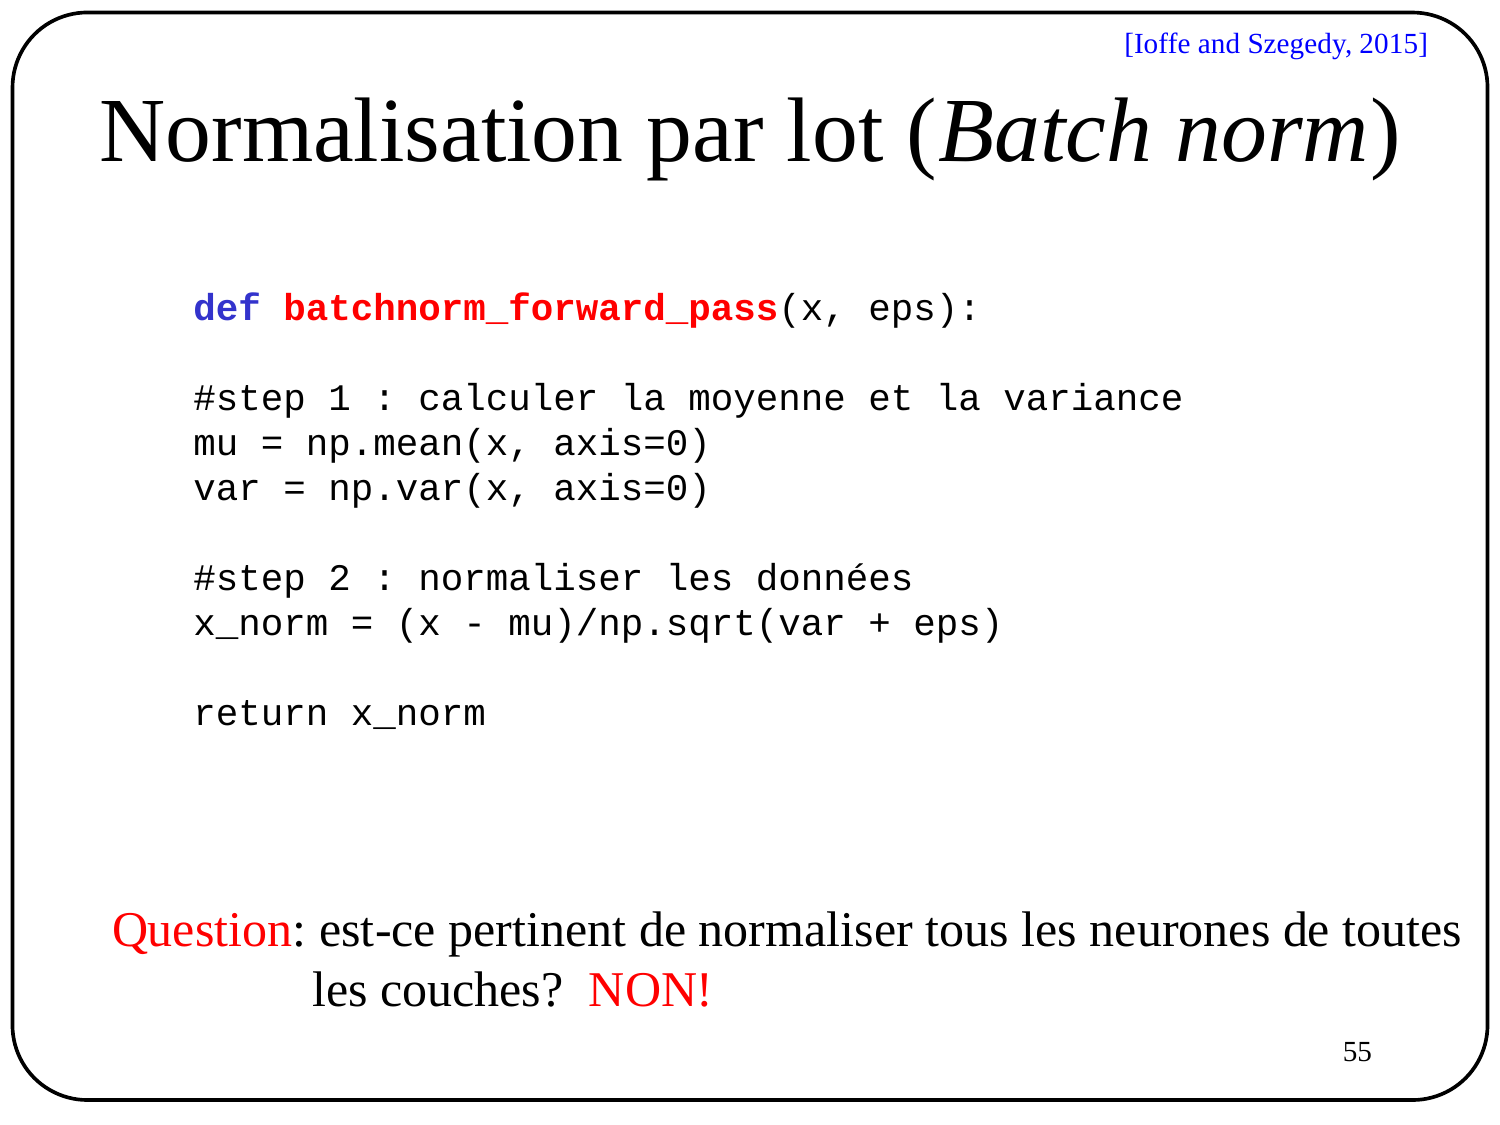

[Ioffe and Szegedy, 2015]
# Normalisation par lot (Batch norm)
def batchnorm_forward_pass(x, eps):

#step 1 : calculer la moyenne et la variance
mu = np.mean(x, axis=0)
var = np.var(x, axis=0)

#step 2 : normaliser les données
x_norm = (x - mu)/np.sqrt(var + eps)

return x_norm
Question: est-ce pertinent de normaliser tous les neurones de toutes
                les couches?  NON!
55